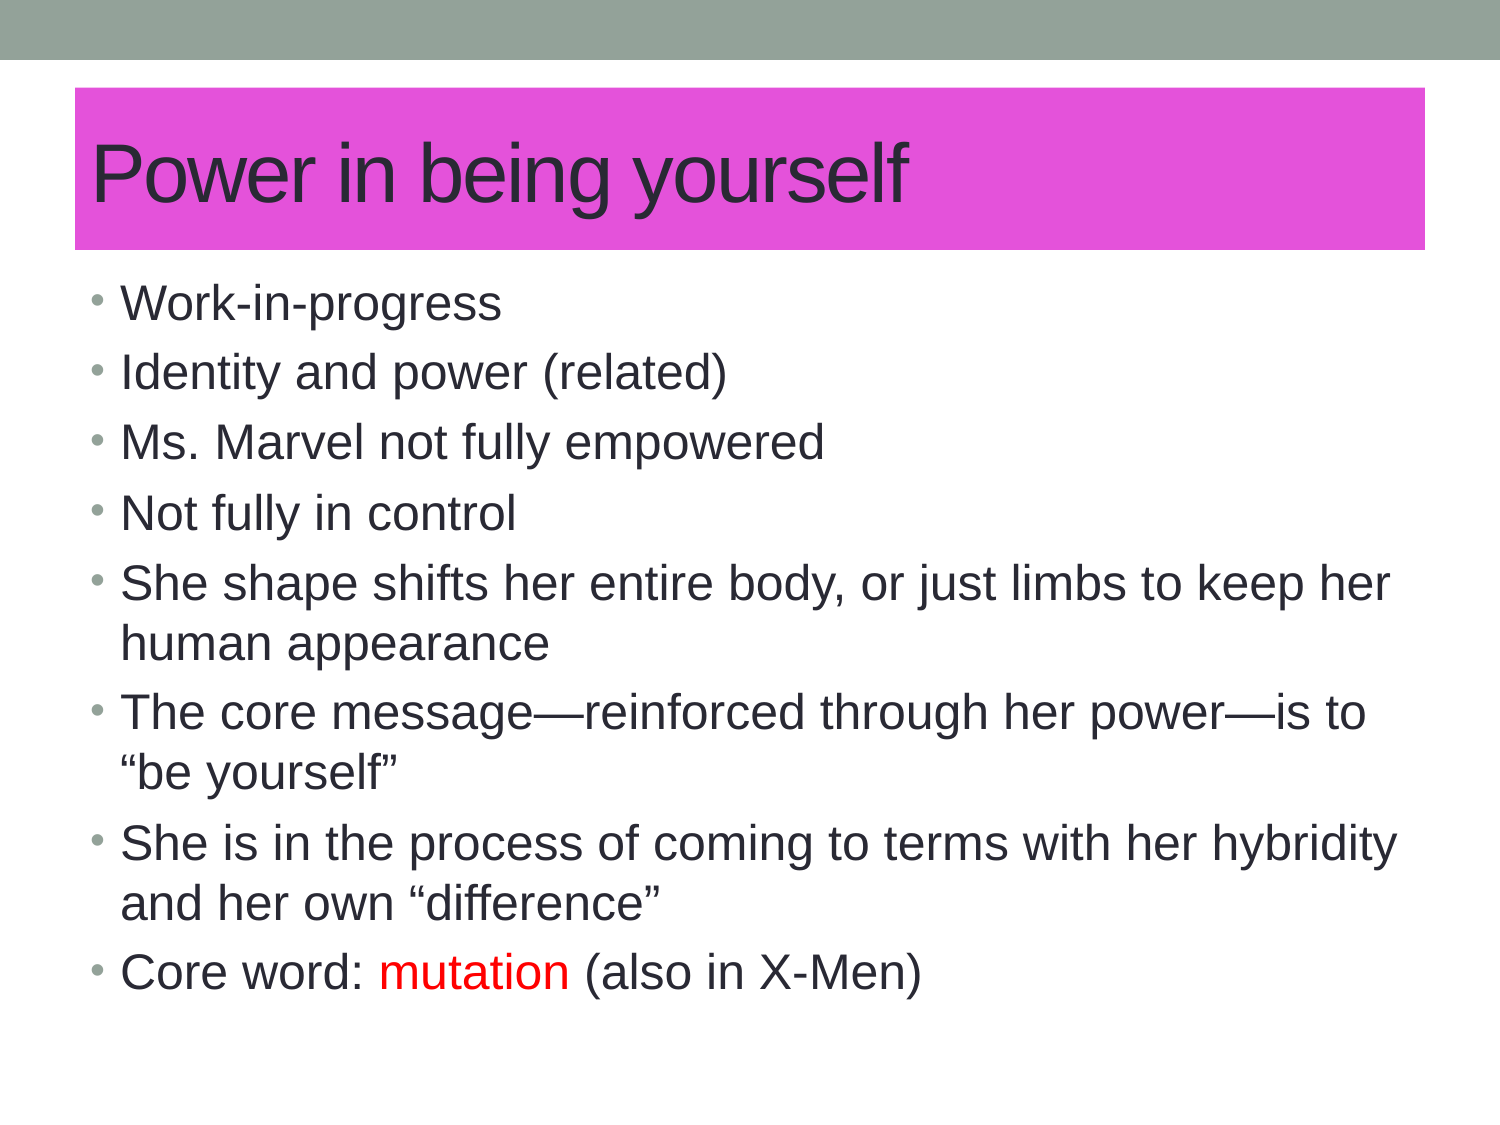

# Power in being yourself
Work-in-progress
Identity and power (related)
Ms. Marvel not fully empowered
Not fully in control
She shape shifts her entire body, or just limbs to keep her human appearance
The core message—reinforced through her power—is to “be yourself”
She is in the process of coming to terms with her hybridity and her own “difference”
Core word: mutation (also in X-Men)